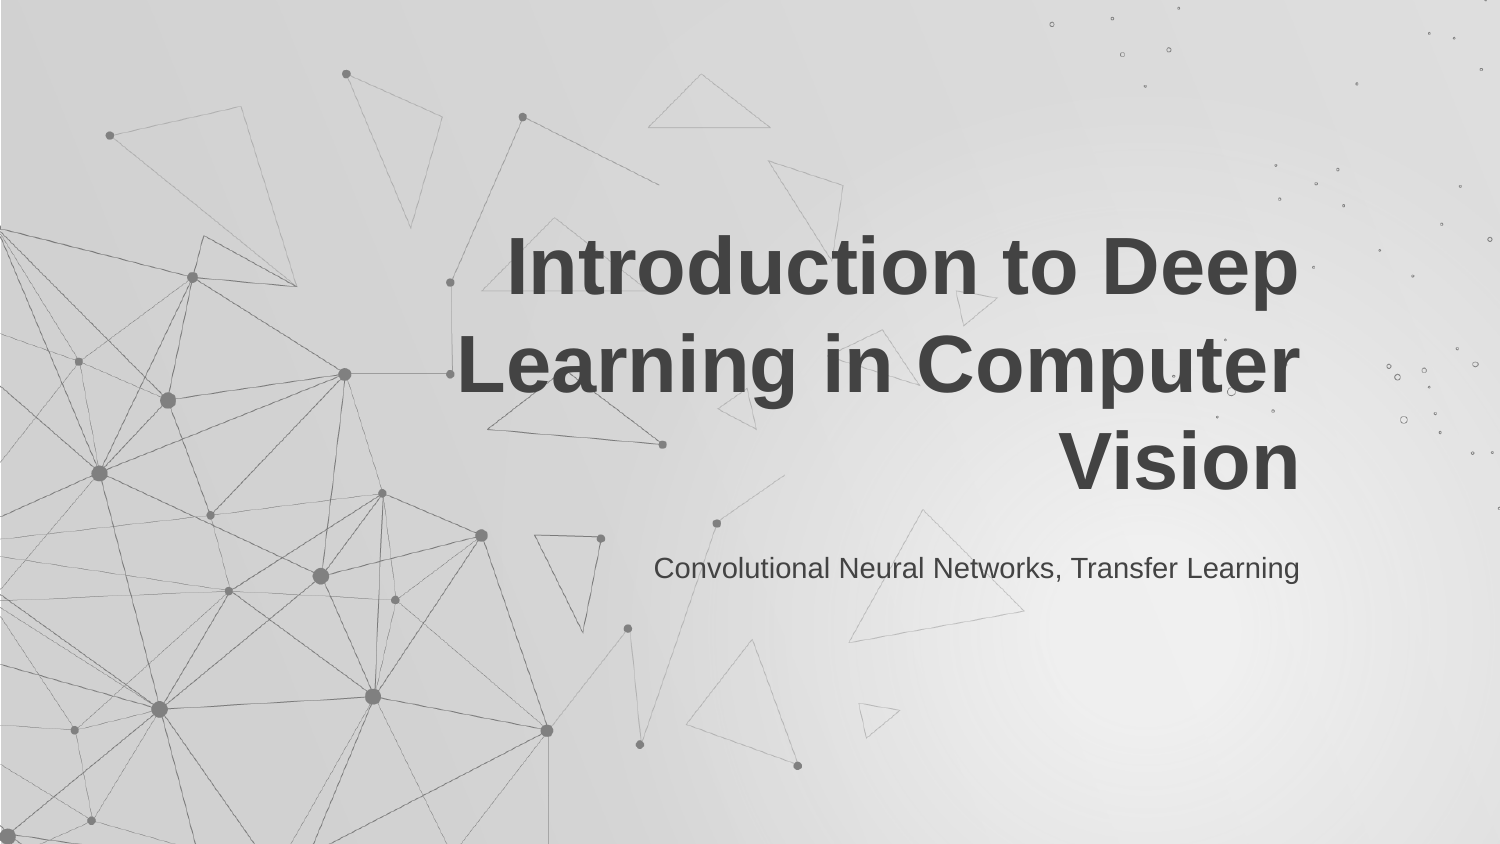

# Introduction to Deep Learning in Computer Vision
Convolutional Neural Networks, Transfer Learning